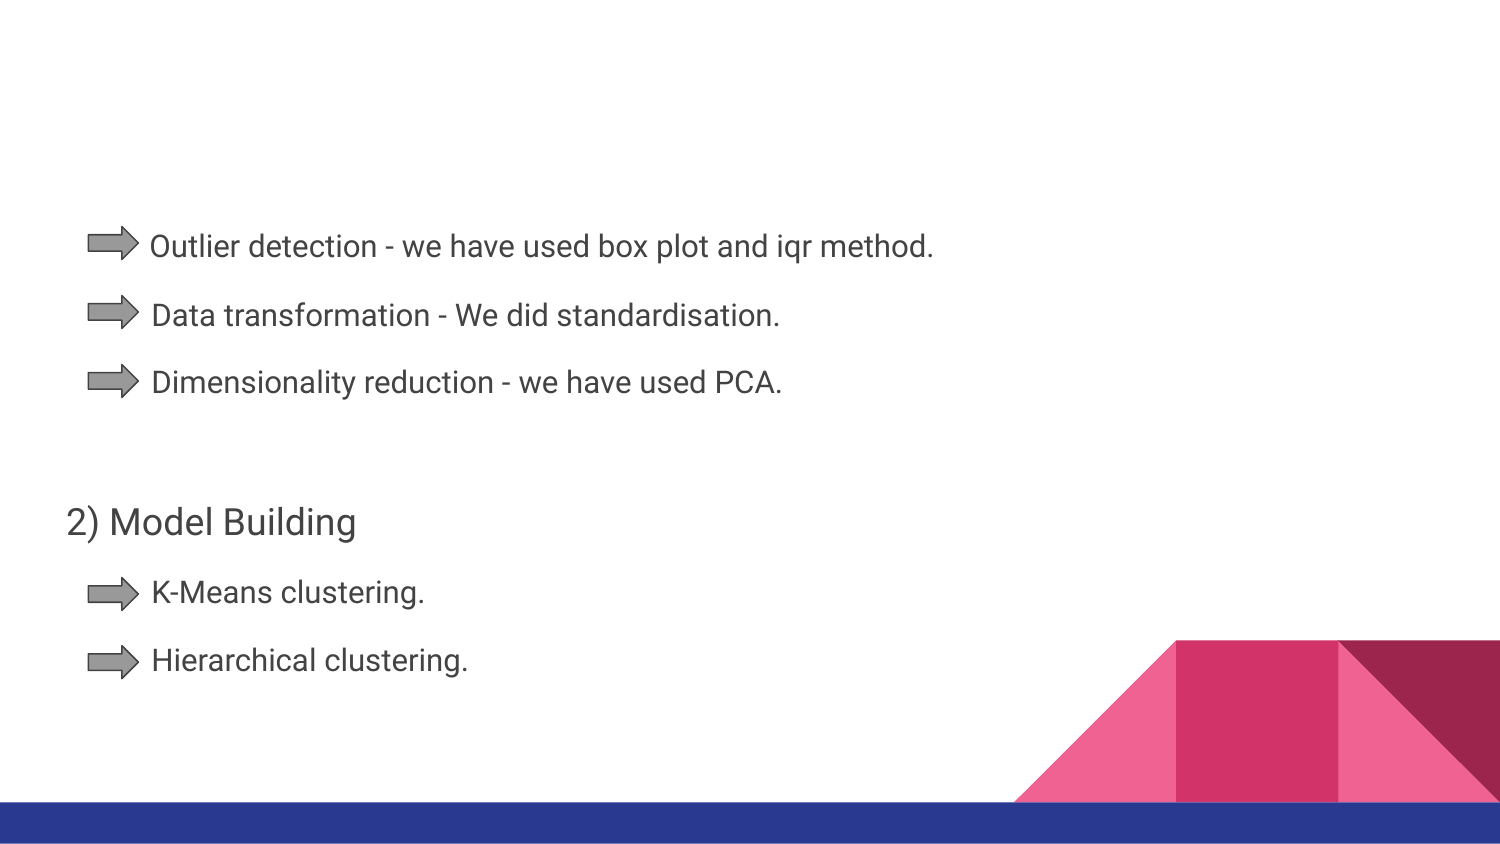

Outlier detection - we have used box plot and iqr method.
           Data transformation - We did standardisation.
           Dimensionality reduction - we have used PCA.

2) Model Building
           K-Means clustering.
           Hierarchical clustering.